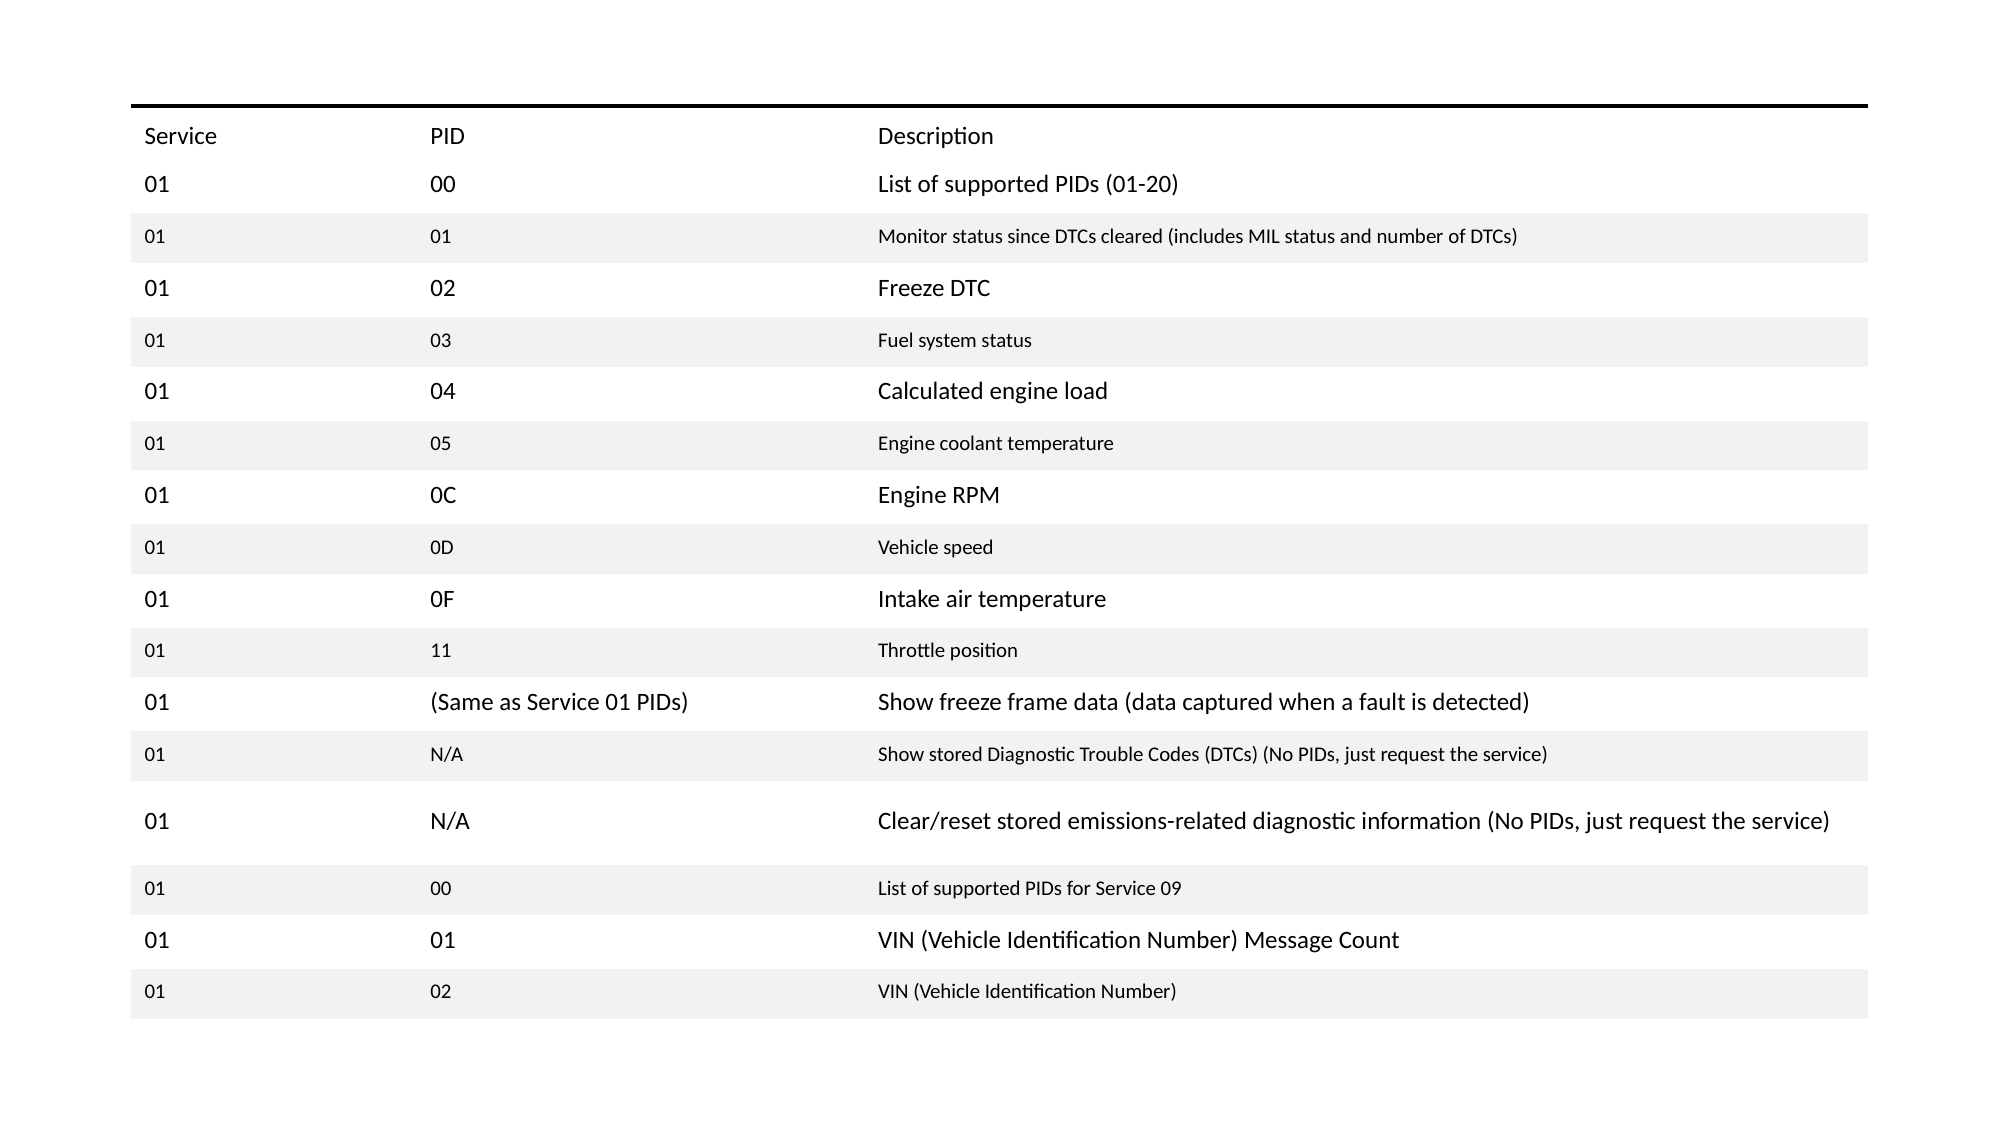

| Service | PID | Description |
| --- | --- | --- |
| 01 | 00 | List of supported PIDs (01-20) |
| 01 | 01 | Monitor status since DTCs cleared (includes MIL status and number of DTCs) |
| 01 | 02 | Freeze DTC |
| 01 | 03 | Fuel system status |
| 01 | 04 | Calculated engine load |
| 01 | 05 | Engine coolant temperature |
| 01 | 0C | Engine RPM |
| 01 | 0D | Vehicle speed |
| 01 | 0F | Intake air temperature |
| 01 | 11 | Throttle position |
| 01 | (Same as Service 01 PIDs) | Show freeze frame data (data captured when a fault is detected) |
| 01 | N/A | Show stored Diagnostic Trouble Codes (DTCs) (No PIDs, just request the service) |
| 01 | N/A | Clear/reset stored emissions-related diagnostic information (No PIDs, just request the service) |
| 01 | 00 | List of supported PIDs for Service 09 |
| 01 | 01 | VIN (Vehicle Identification Number) Message Count |
| 01 | 02 | VIN (Vehicle Identification Number) |